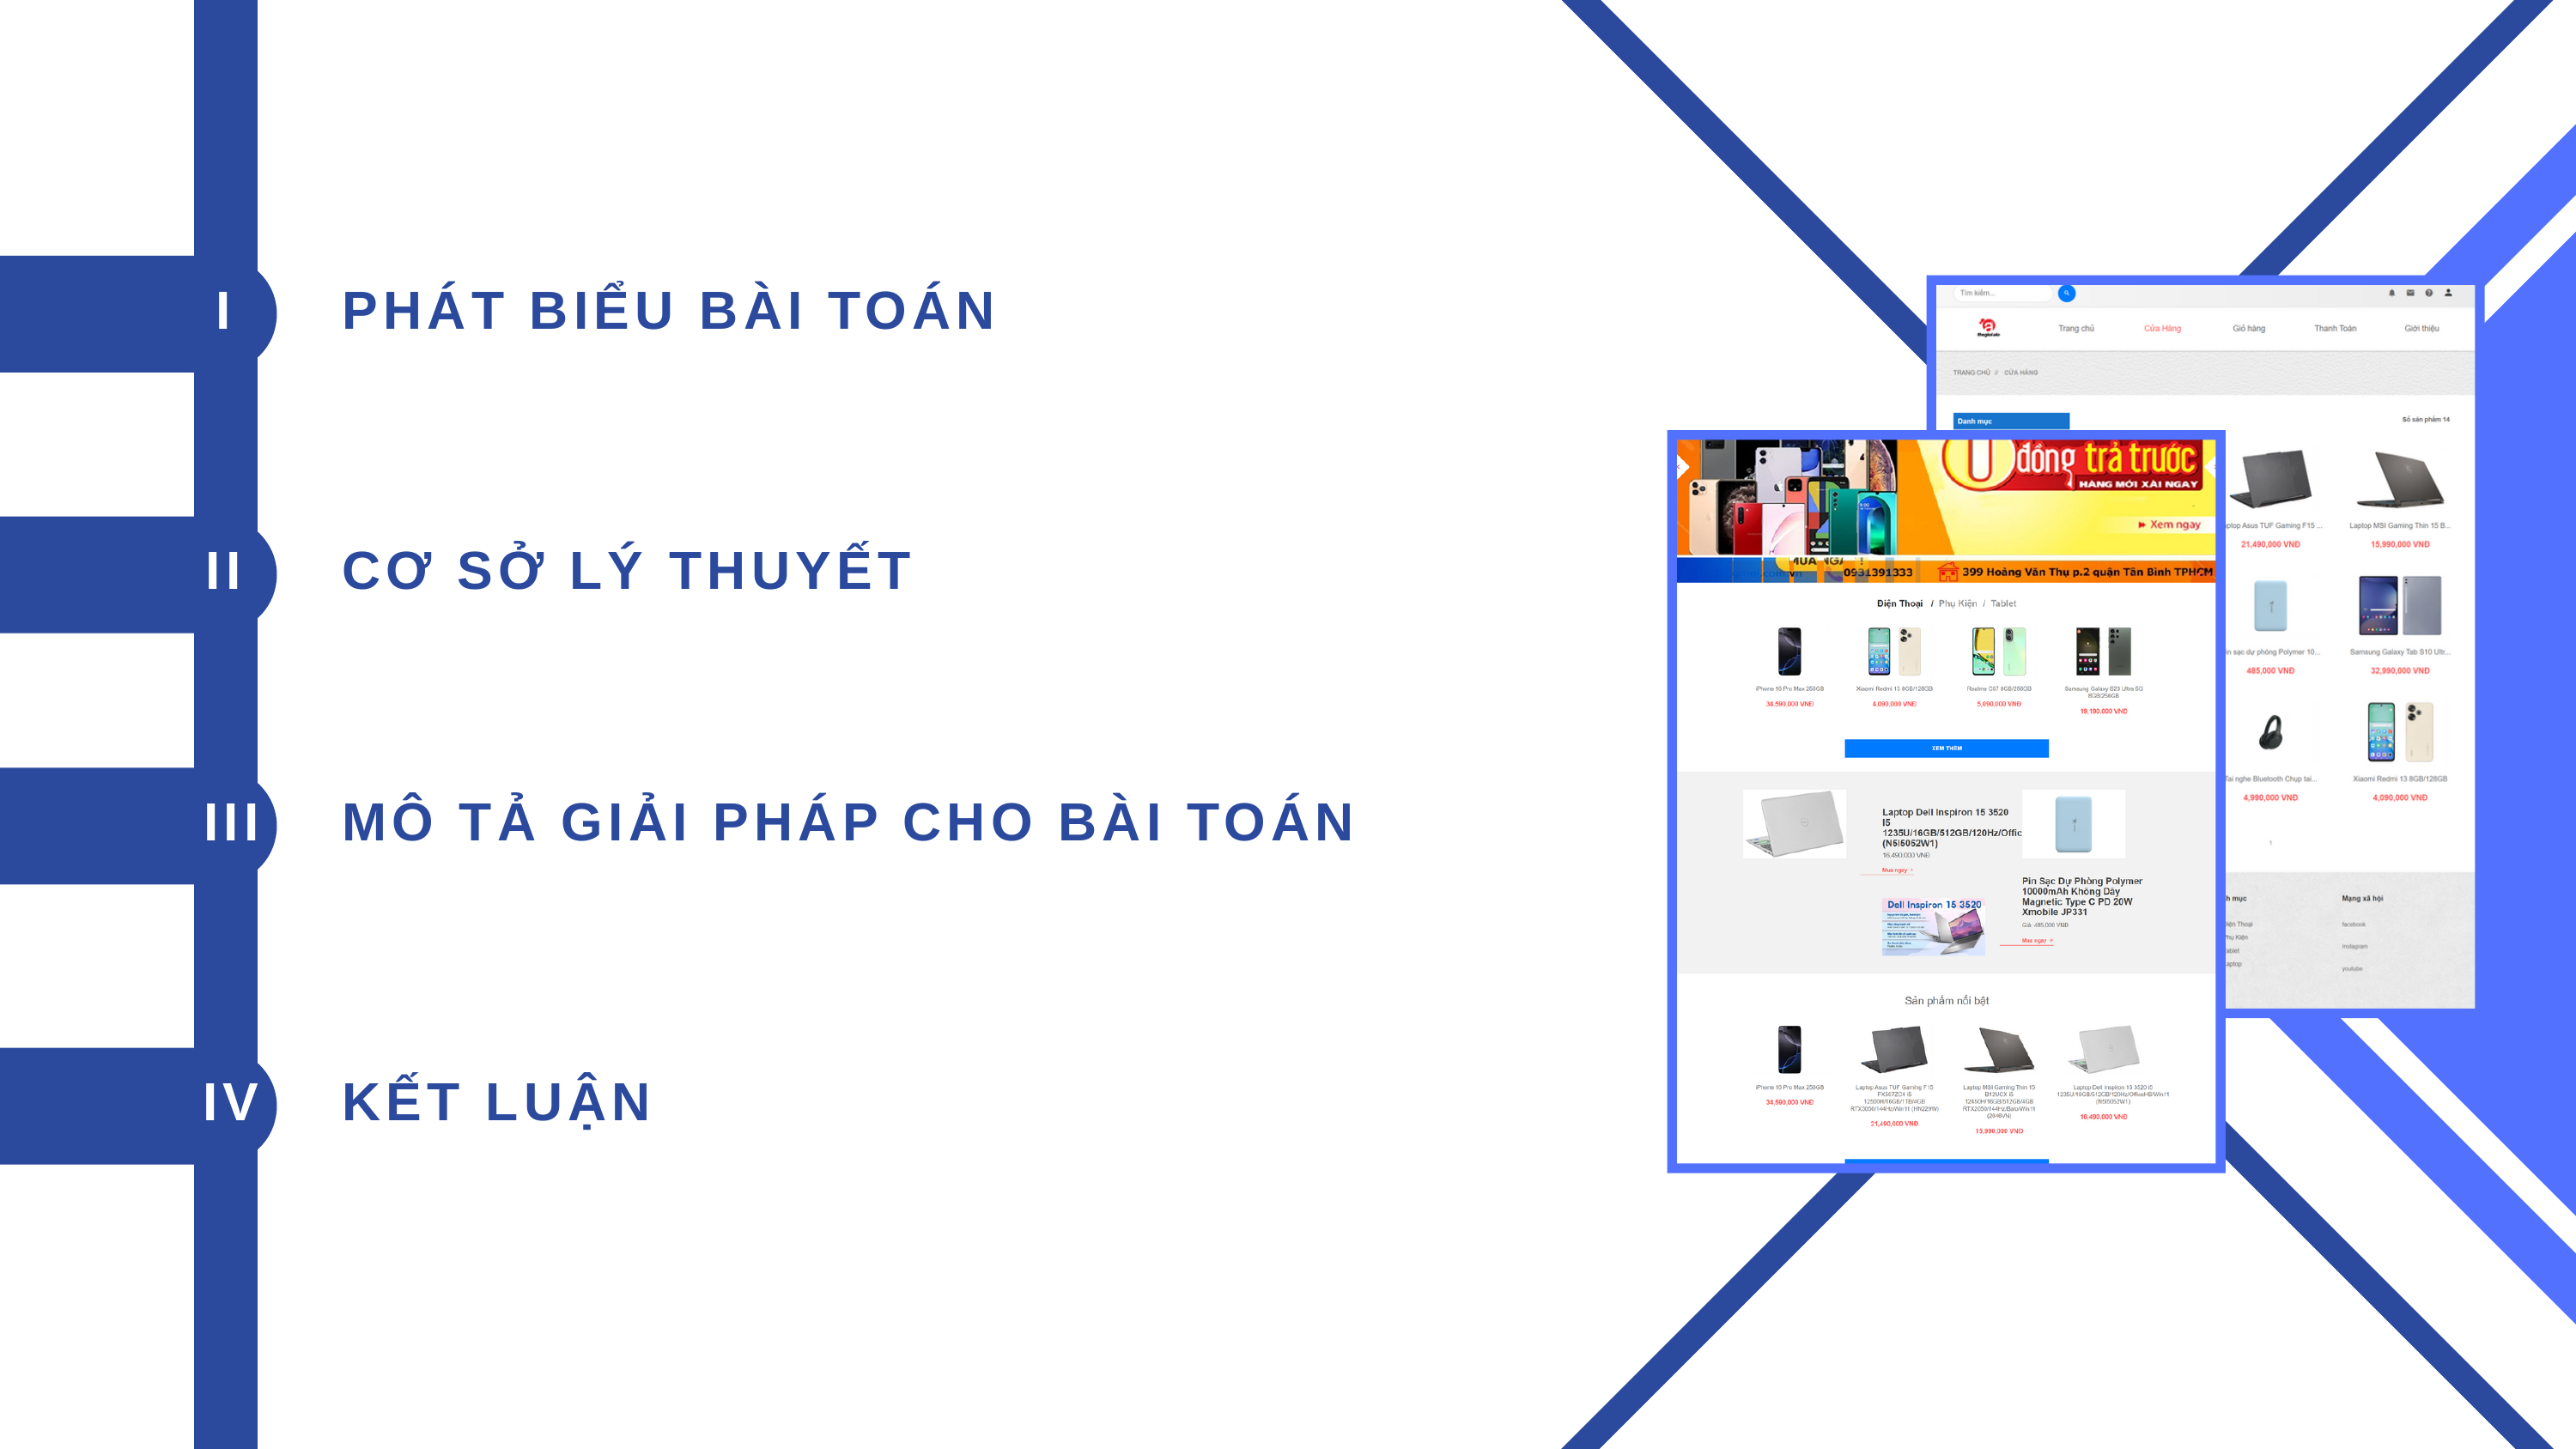

I
PHÁT BIỂU BÀI TOÁN

II
CƠ SỞ LÝ THUYẾT

III
MÔ TẢ GIẢI PHÁP CHO BÀI TOÁN

IV
KẾT LUẬN